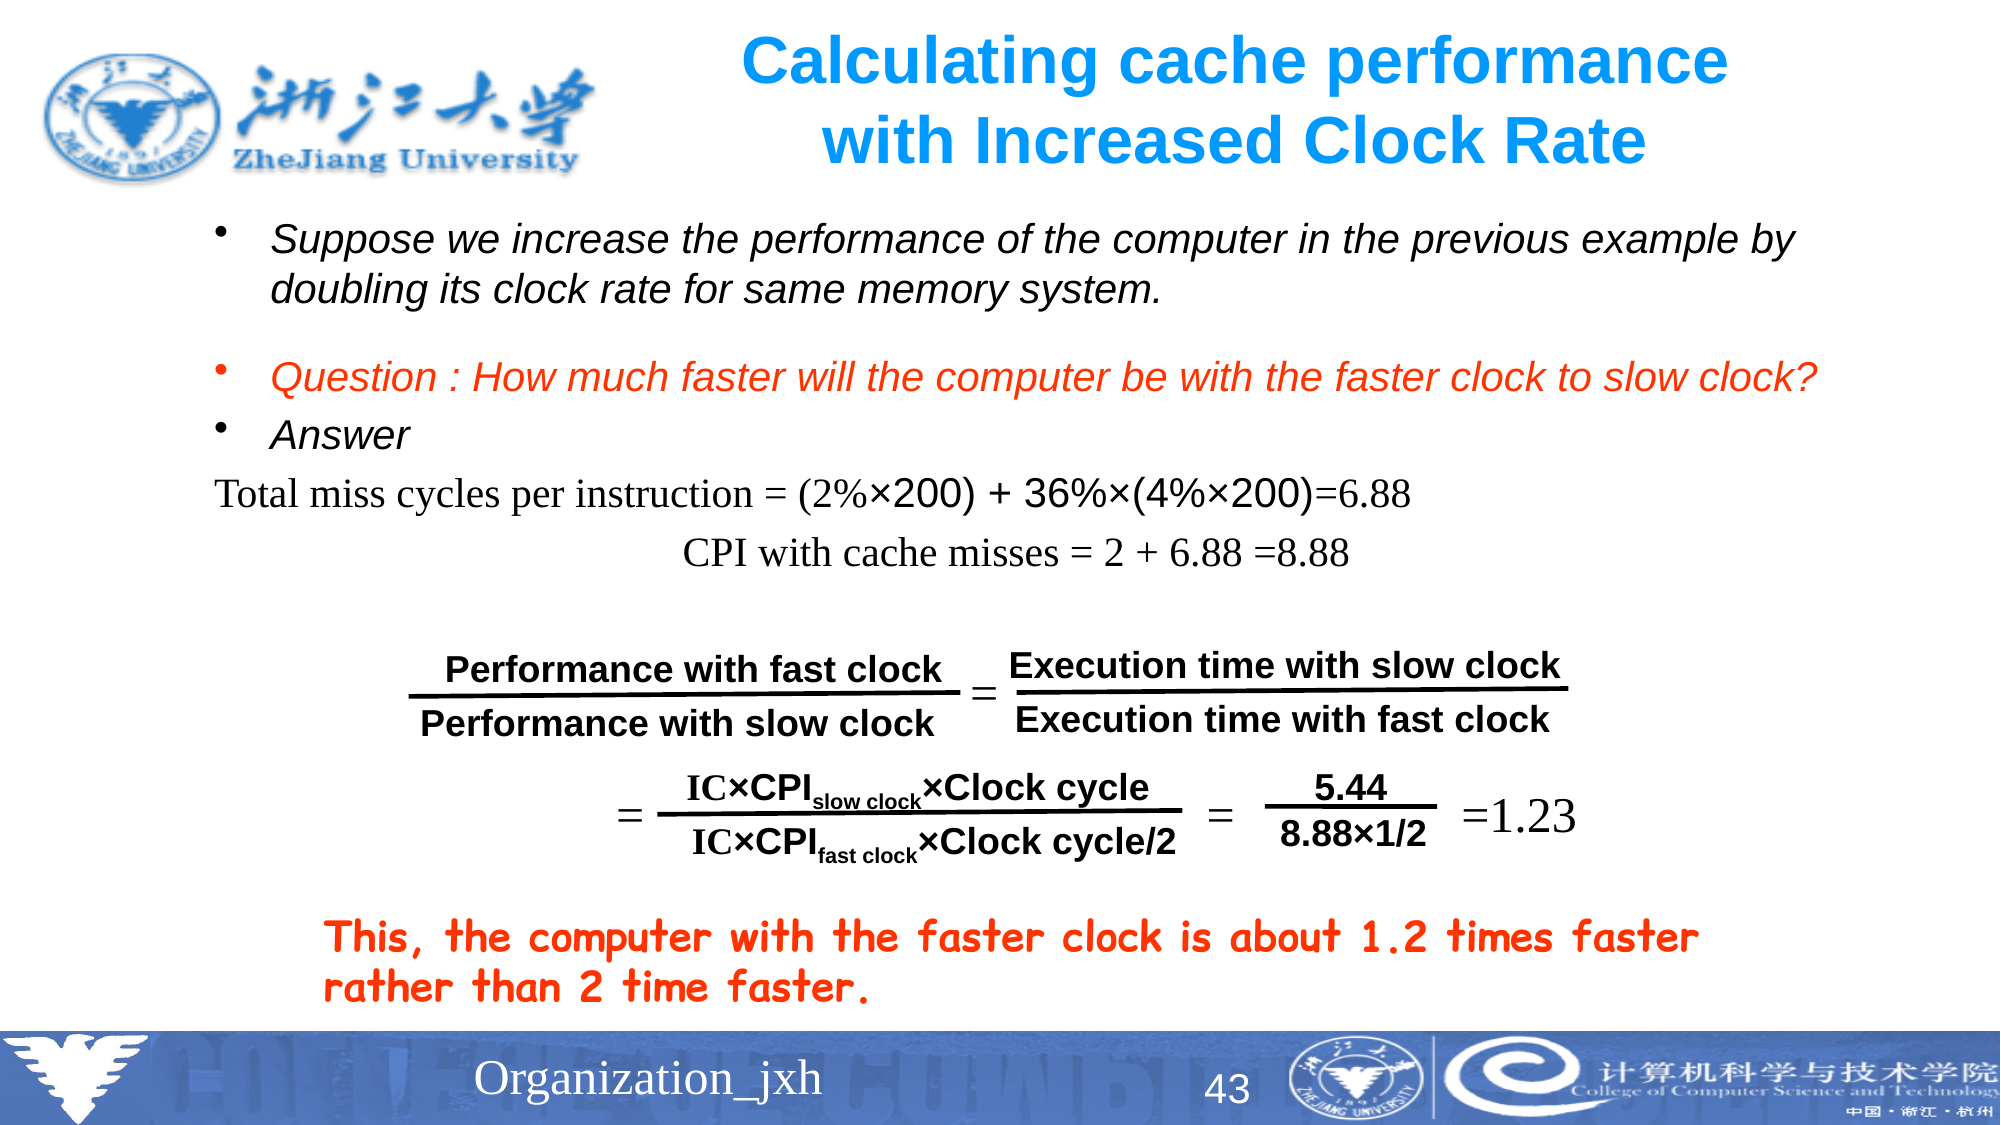

# Calculating cache performance with Increased Clock Rate
Suppose we increase the performance of the computer in the previous example by doubling its clock rate for same memory system.

Question : How much faster will the computer be with the faster clock to slow clock?
Answer
Total miss cycles per instruction = (2%×200) + 36%×(4%×200)=6.88
CPI with cache misses = 2 + 6.88 =8.88

Execution time with slow clock
Execution time with fast clock

Performance with fast clock
Performance with slow clock

=
IC×CPIslow clock×Clock cycle
IC×CPIfast clock×Clock cycle/2

5.44
8.88×1/2

=1.23
=
=
This, the computer with the faster clock is about 1.2 times faster rather than 2 time faster.